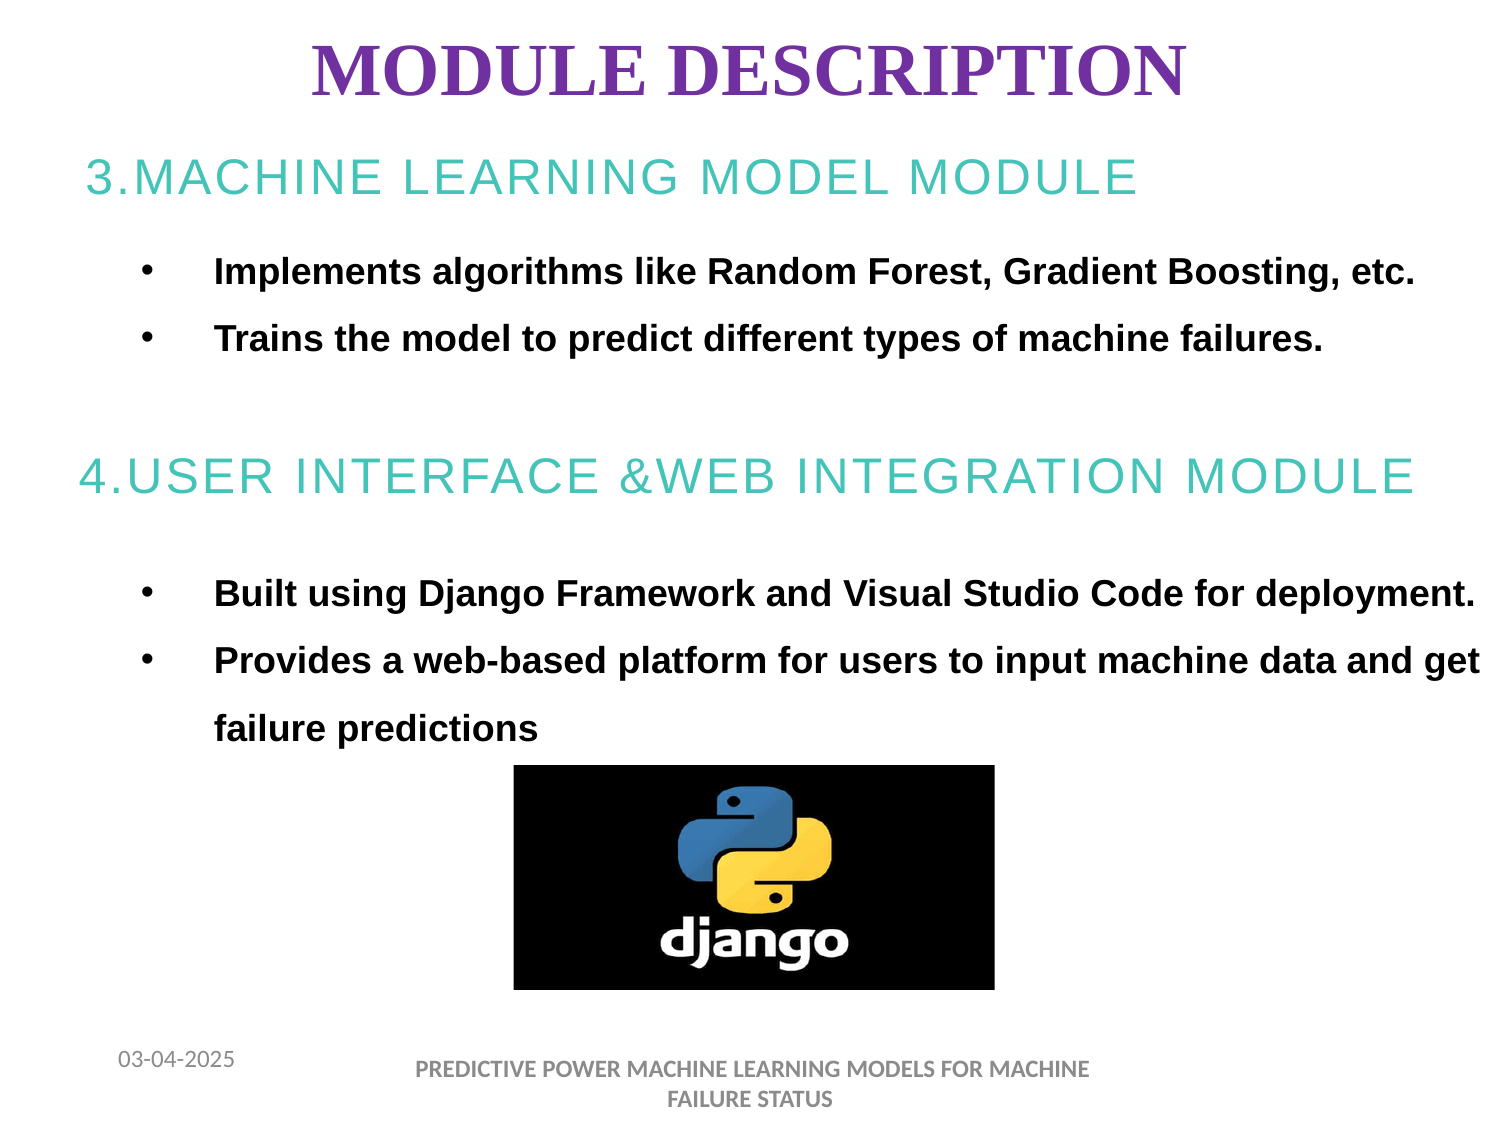

# MODULE DESCRIPTION
3.MACHINE LEARNING MODEL MODULE

Implements algorithms like Random Forest, Gradient Boosting, etc.
Trains the model to predict different types of machine failures.

  4.USER INTERFACE &WEB INTEGRATION MODULE

Built using Django Framework and Visual Studio Code for deployment.
Provides a web-based platform for users to input machine data and get failure predictions

03-04-2025

21
 PREDICTIVE POWER MACHINE LEARNING MODELS FOR MACHINE FAILURE STATUS